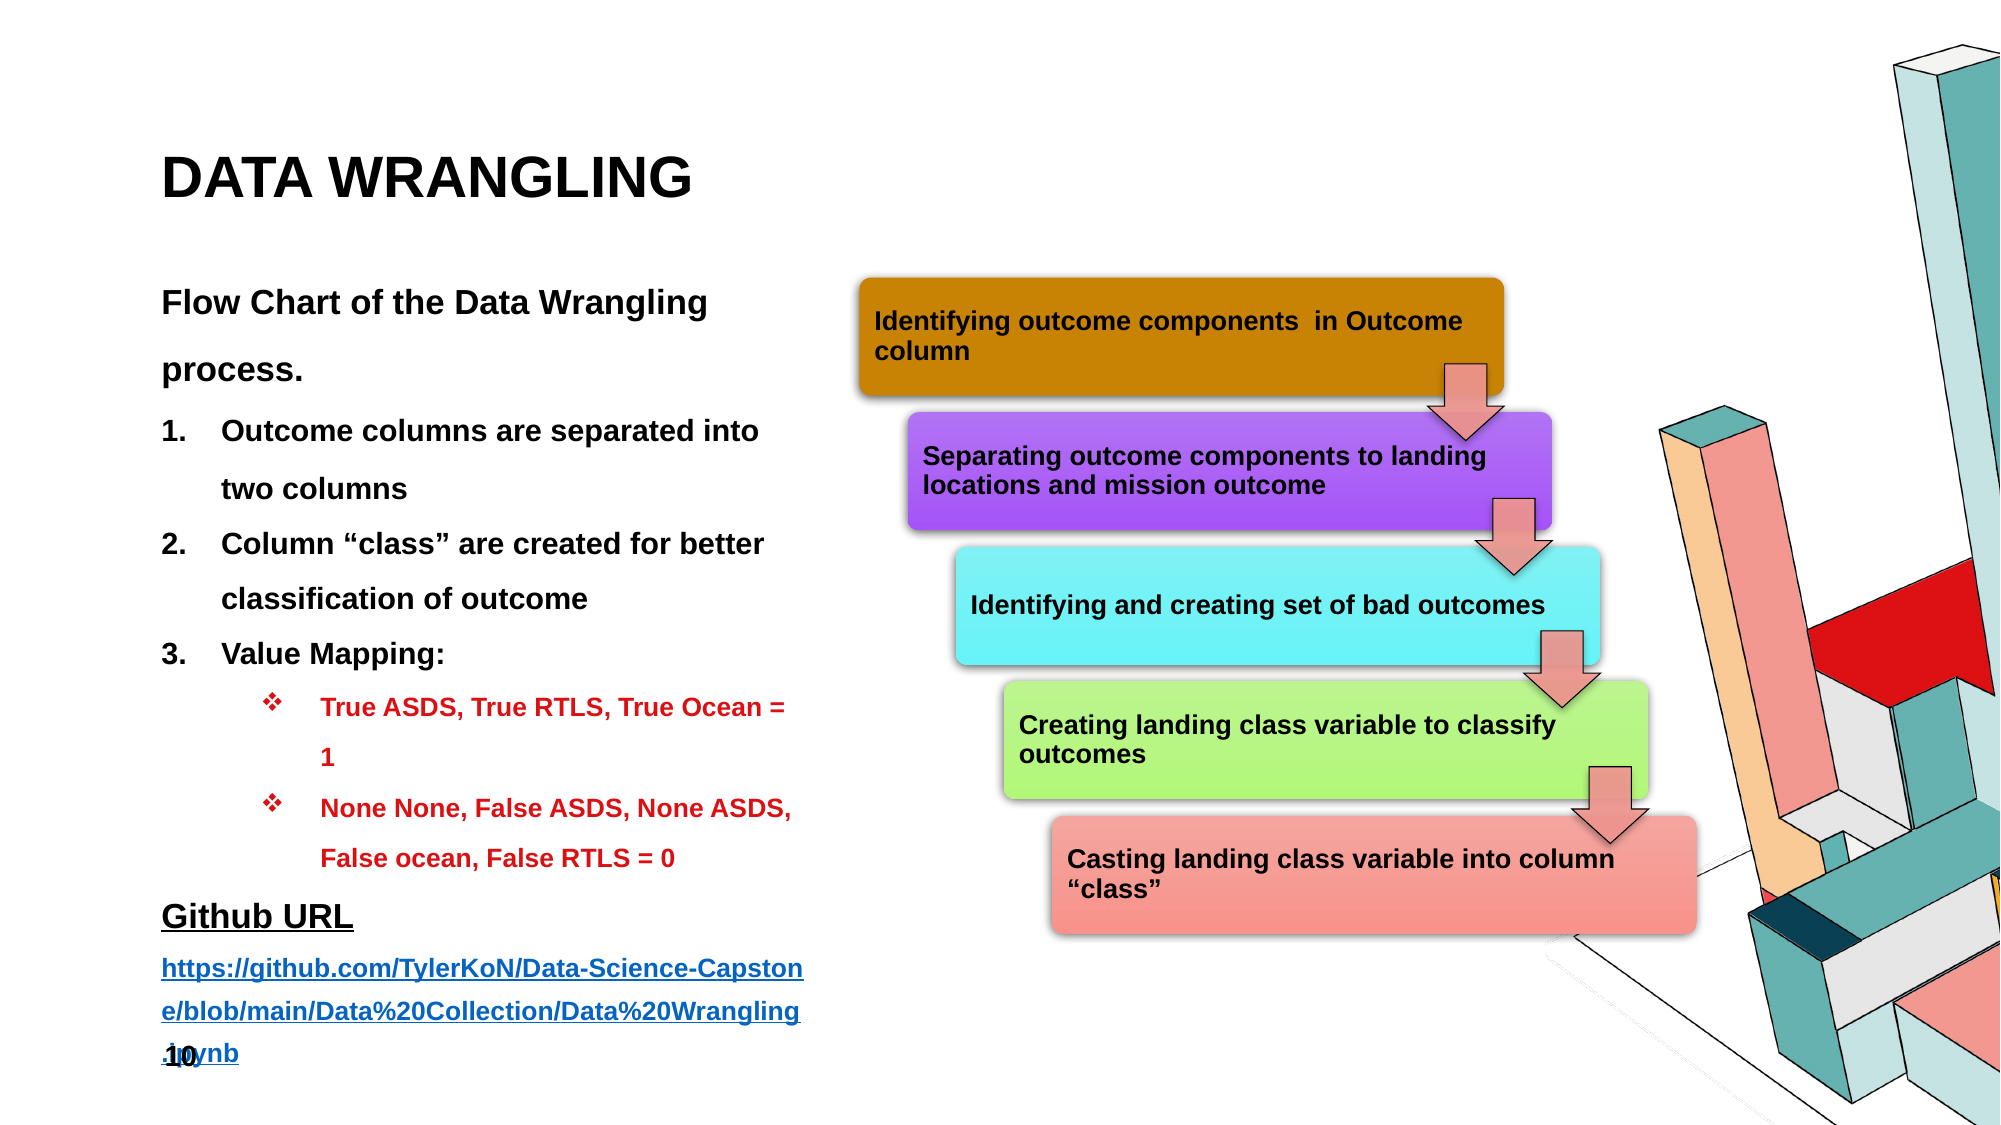

# Data wrangling
Flow Chart of the Data Wrangling process.
Outcome columns are separated into two columns
Column “class” are created for better classification of outcome
Value Mapping:
True ASDS, True RTLS, True Ocean = 1
None None, False ASDS, None ASDS, False ocean, False RTLS = 0
Github URL
https://github.com/TylerKoN/Data-Science-Capstone/blob/main/Data%20Collection/Data%20Wrangling.ipynb
Identifying outcome components  in Outcome column
Separating outcome components to landing locations and mission outcome
Identifying and creating set of bad outcomes
Creating landing class variable to classify outcomes
Casting landing class variable into column “class”

10